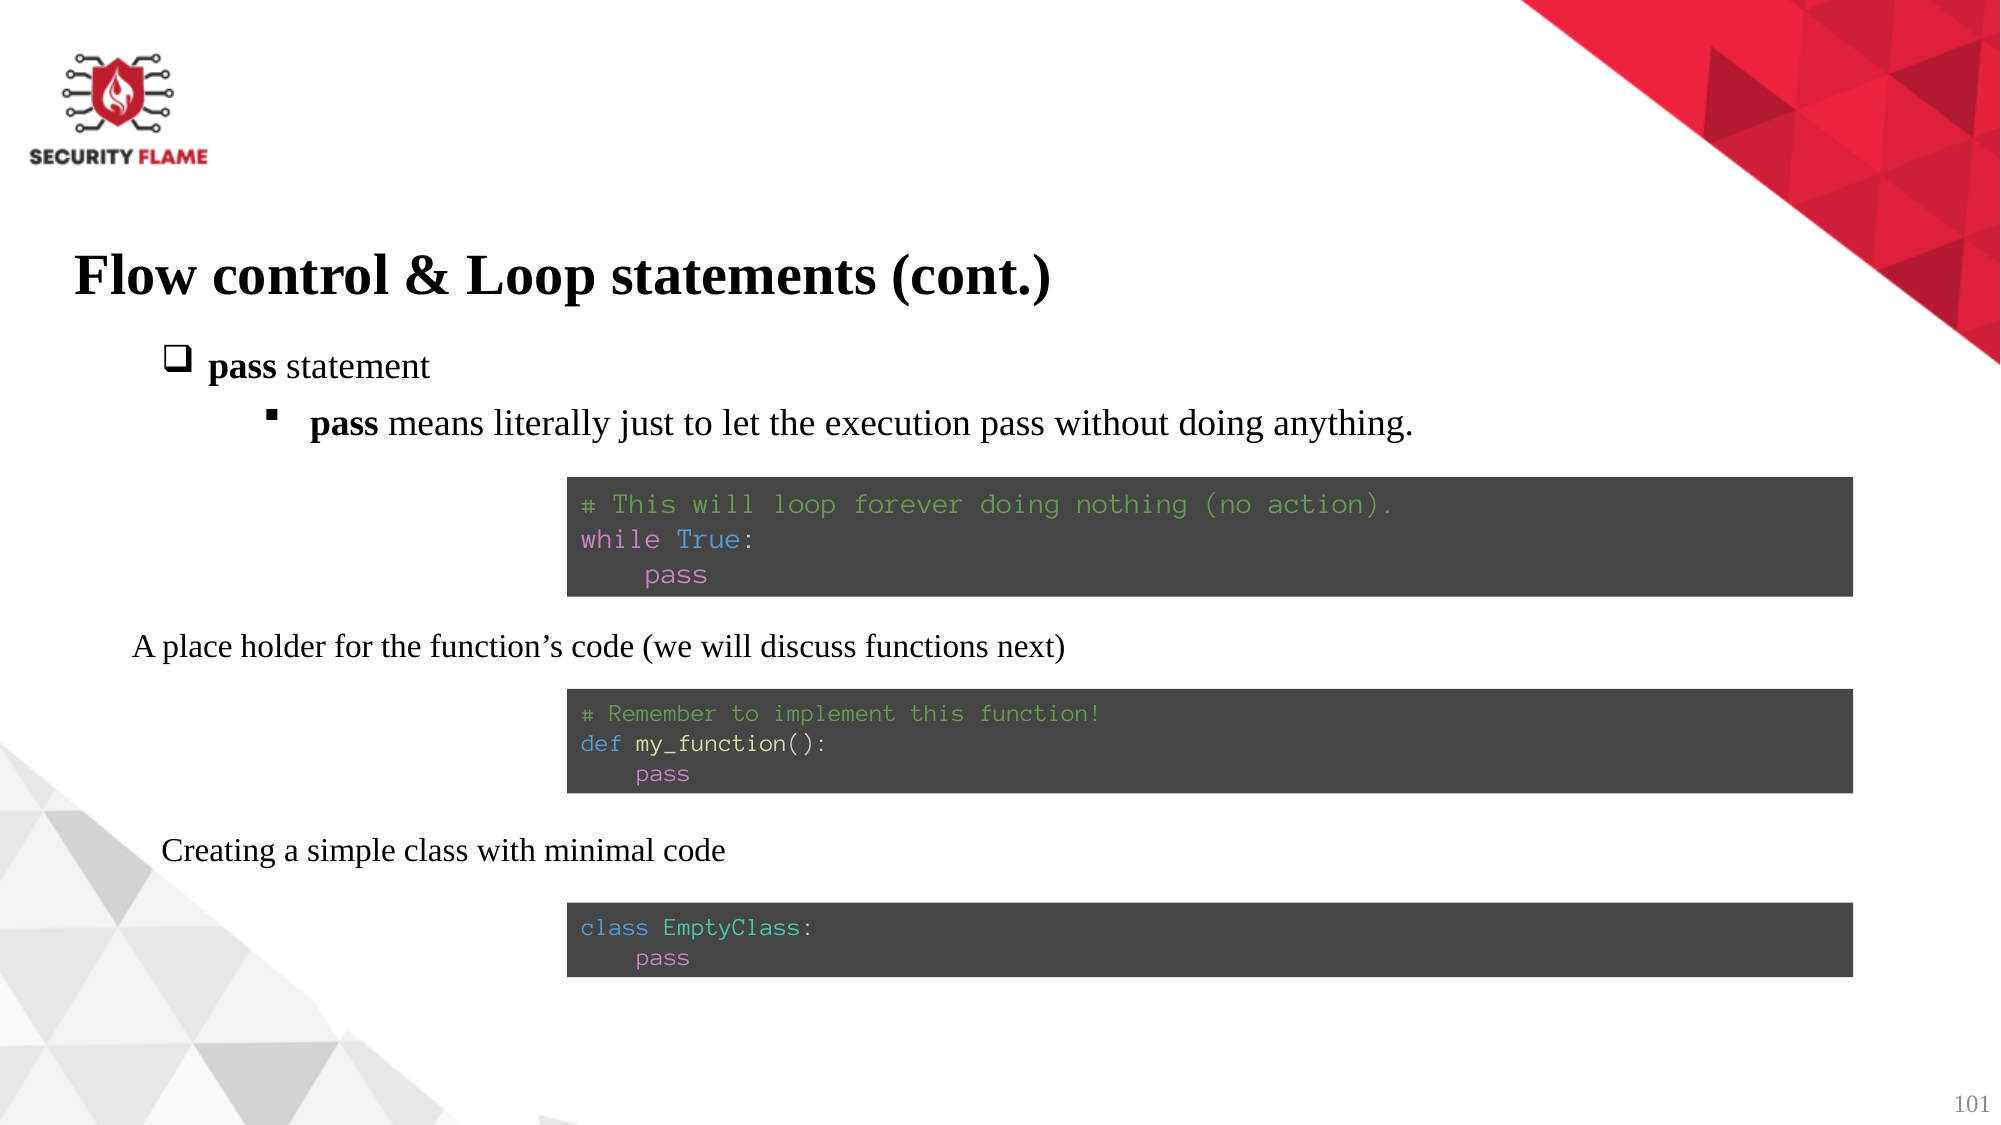

Flow control & Loop statements (cont.)
pass statement
pass means literally just to let the execution pass without doing anything.
# This will loop forever doing nothing (no action).
while True:
    pass
A place holder for the function’s code (we will discuss functions next)
# Remember to implement this function!
def my_function():
    pass
Creating a simple class with minimal code
class EmptyClass:
    pass
101